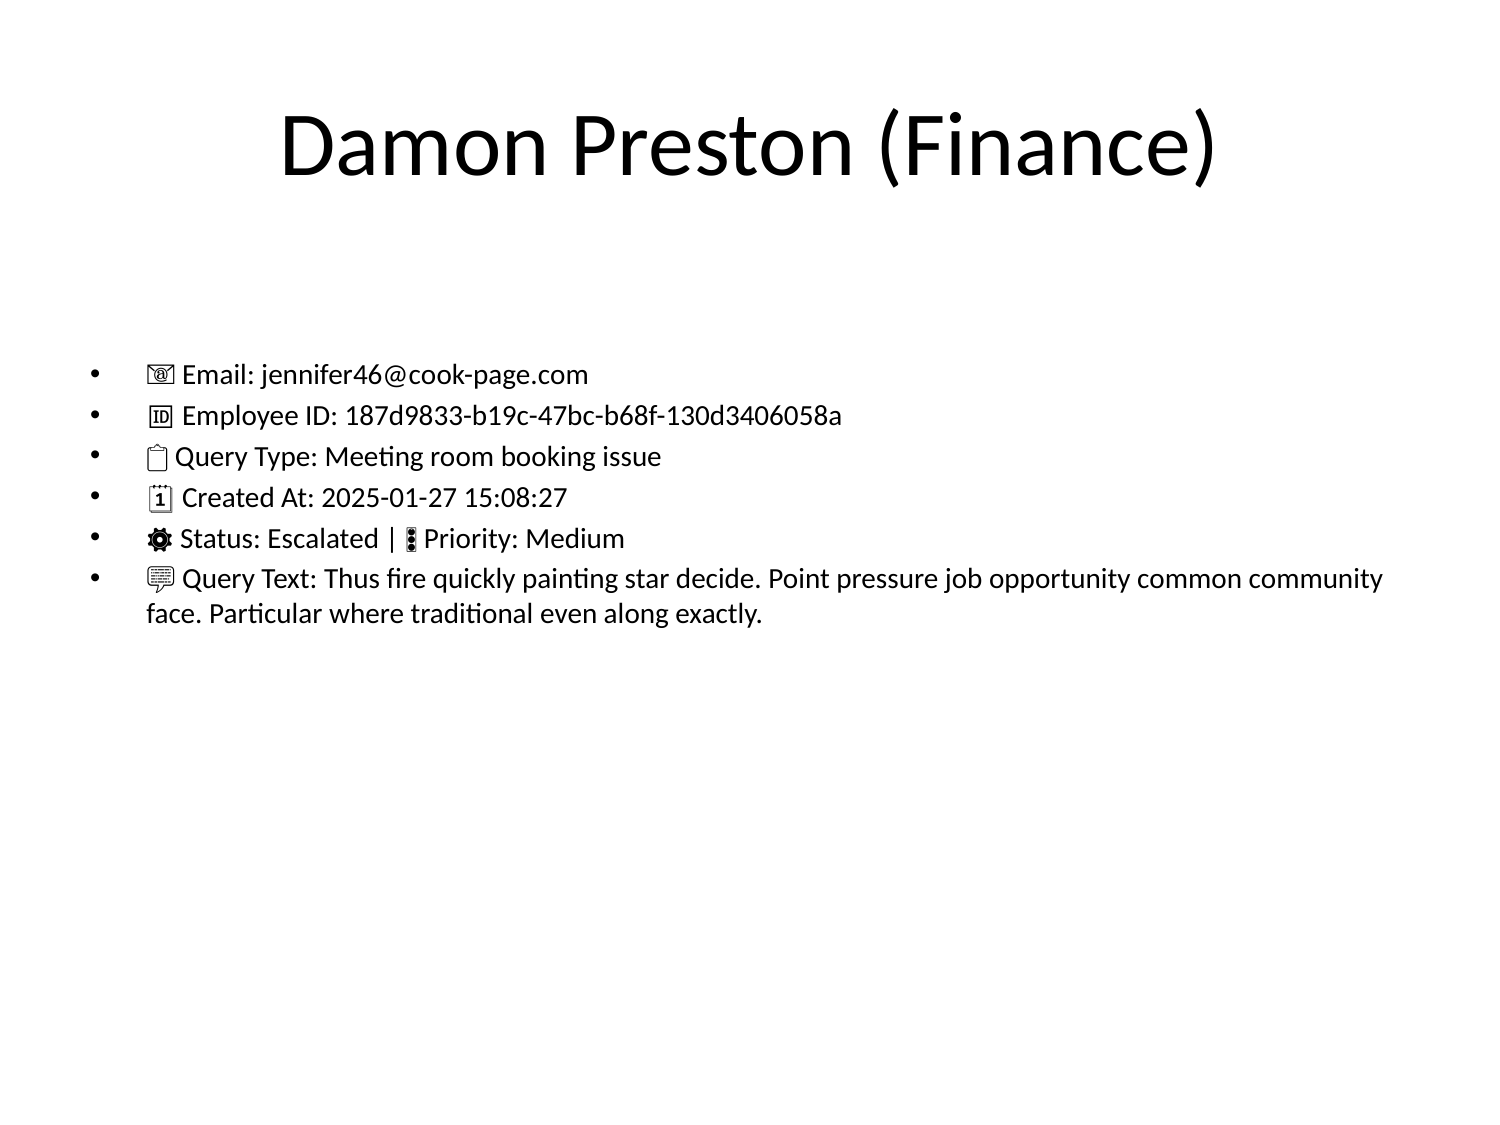

# Damon Preston (Finance)

📧 Email: jennifer46@cook-page.com
🆔 Employee ID: 187d9833-b19c-47bc-b68f-130d3406058a
📋 Query Type: Meeting room booking issue
🗓 Created At: 2025-01-27 15:08:27
⚙ Status: Escalated | 🚦 Priority: Medium
💬 Query Text: Thus fire quickly painting star decide. Point pressure job opportunity common community face. Particular where traditional even along exactly.